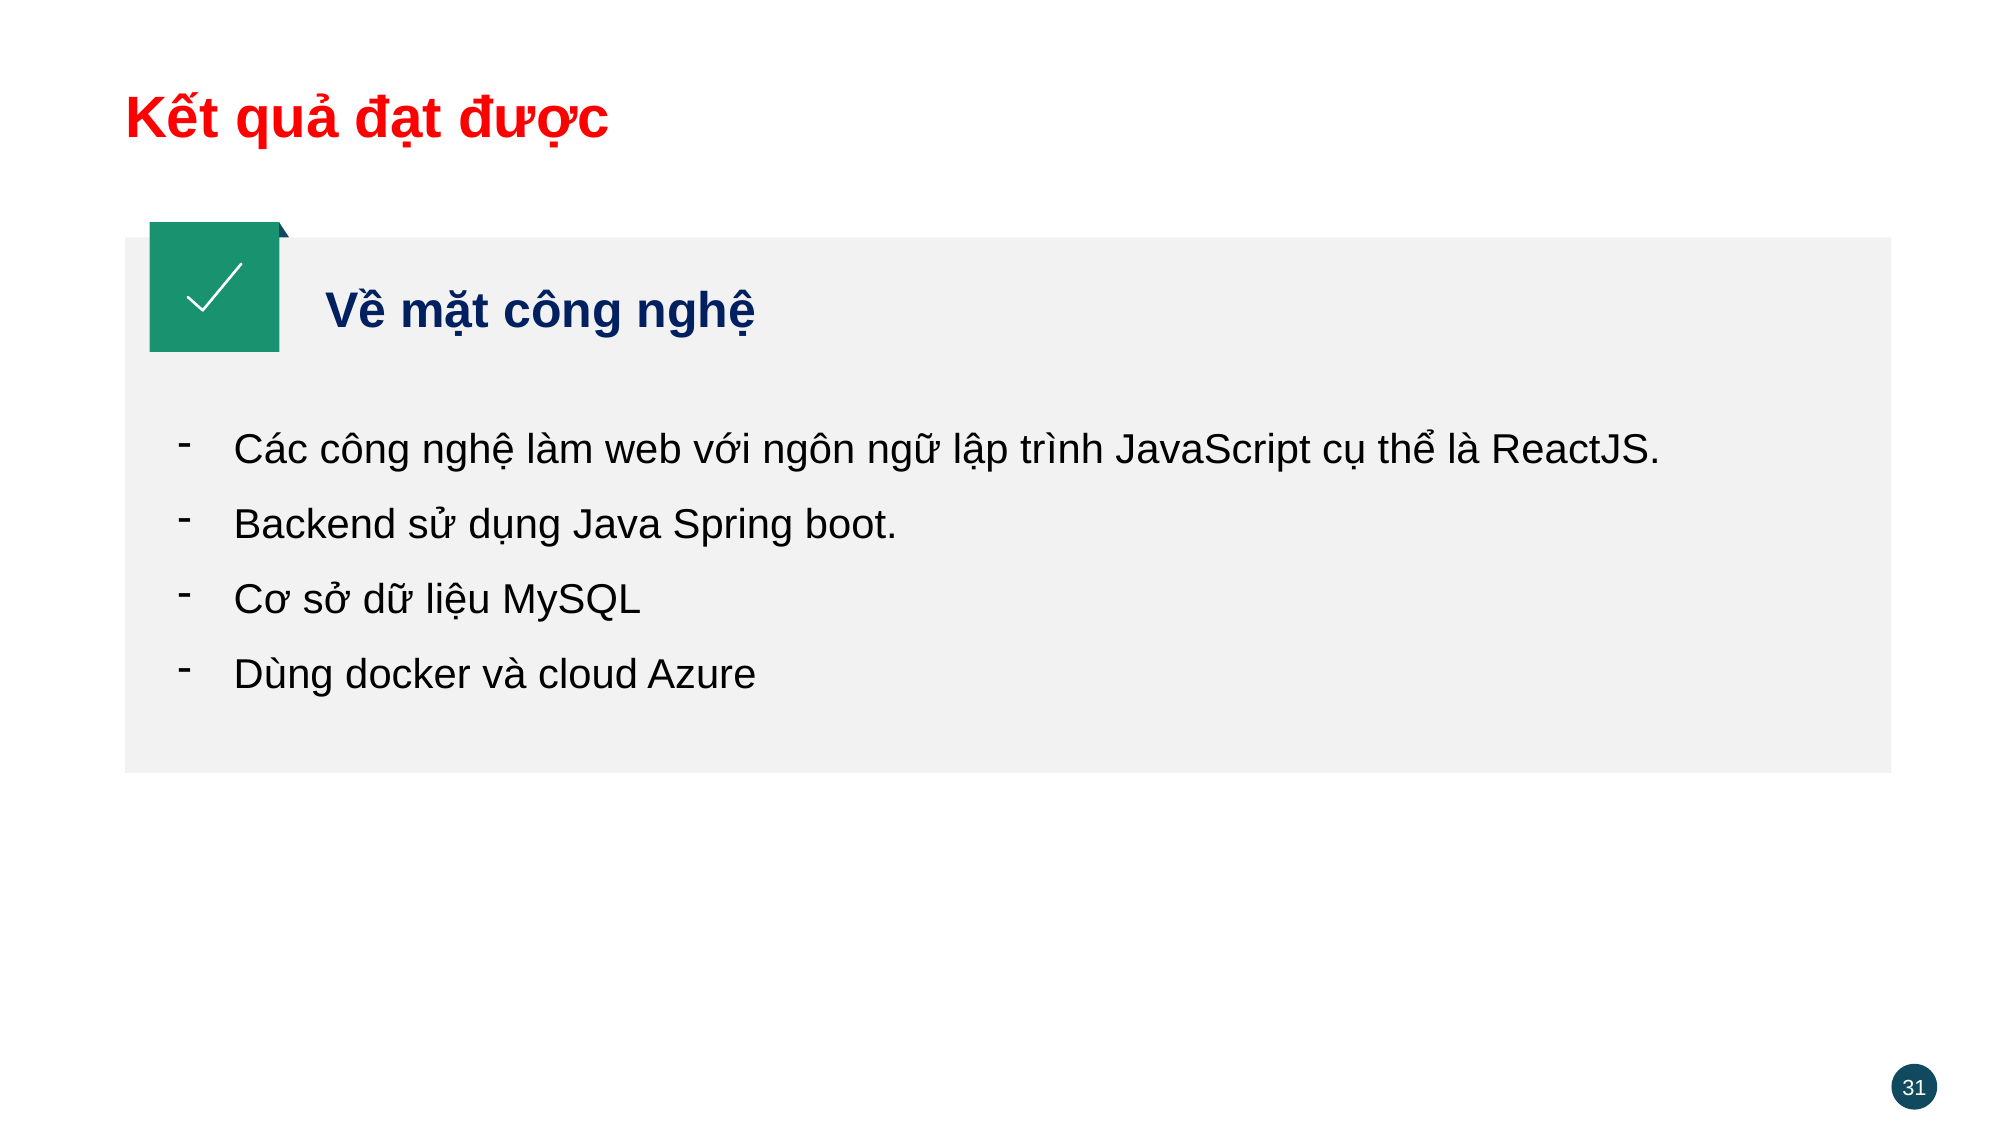

Kết quả đạt được

Về mặt công nghệ
Các công nghệ làm web với ngôn ngữ lập trình JavaScript cụ thể là ReactJS.
Backend sử dụng Java Spring boot.
Cơ sở dữ liệu MySQL
Dùng docker và cloud Azure

31